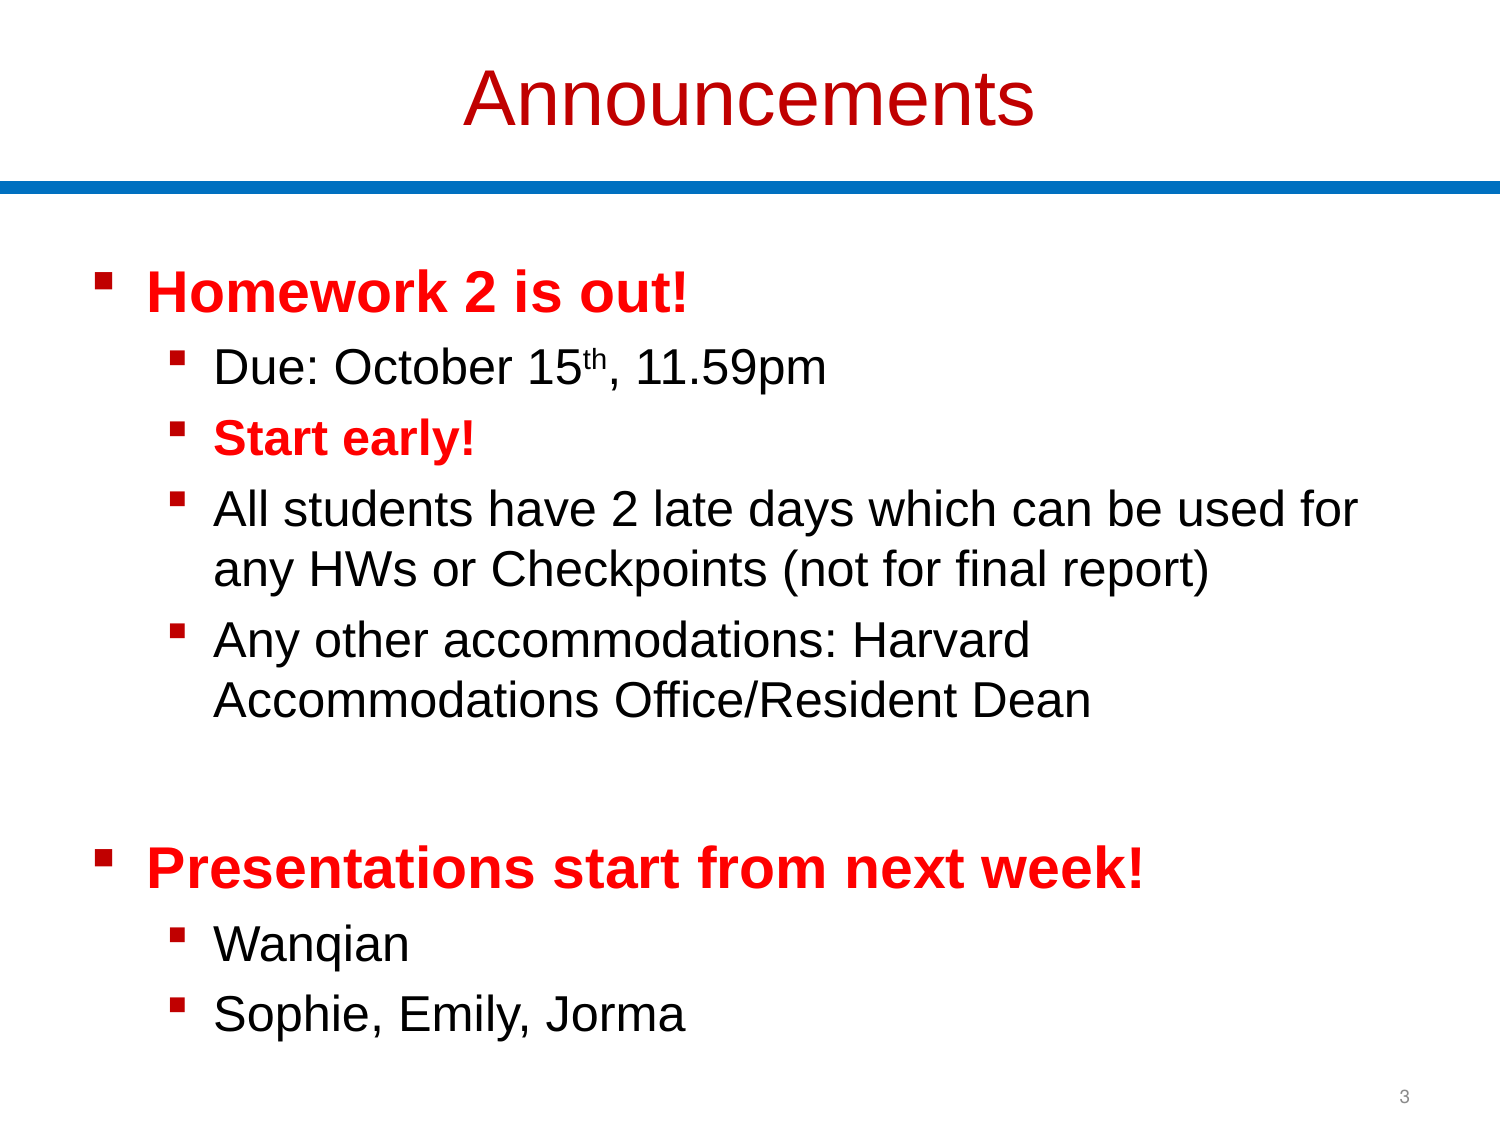

# Announcements
Homework 2 is out!
Due: October 15th, 11.59pm
Start early!
All students have 2 late days which can be used for any HWs or Checkpoints (not for final report)
Any other accommodations: Harvard Accommodations Office/Resident Dean

Presentations start from next week!
Wanqian
Sophie, Emily, Jorma

3